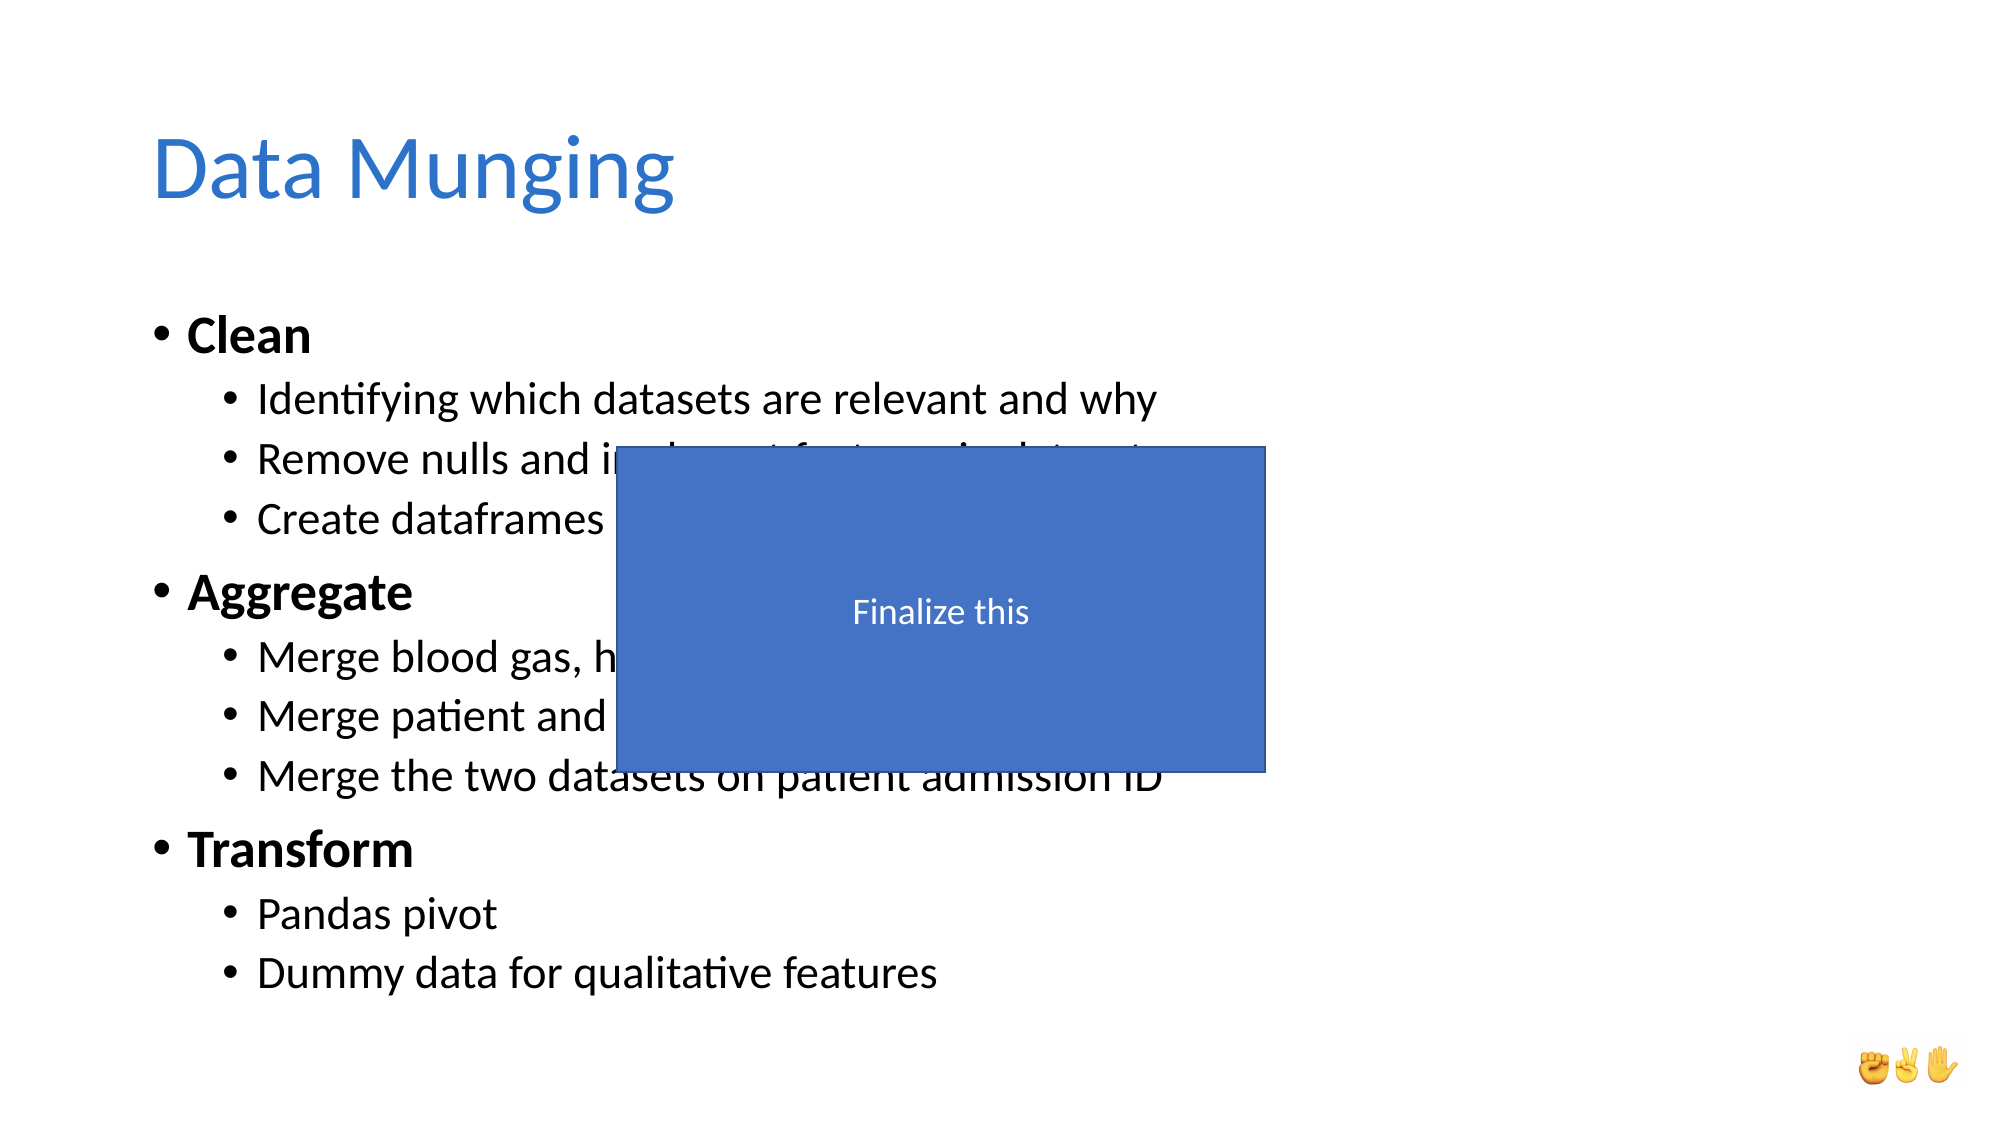

# Data Munging
Clean
Identifying which datasets are relevant and why
Remove nulls and irrelevant features in datasets
Create dataframes in notebooks
Aggregate
Merge blood gas, hematology, and chemistry
Merge patient and admissions
Merge the two datasets on patient admission ID
Transform
Pandas pivot
Dummy data for qualitative features

Finalize this